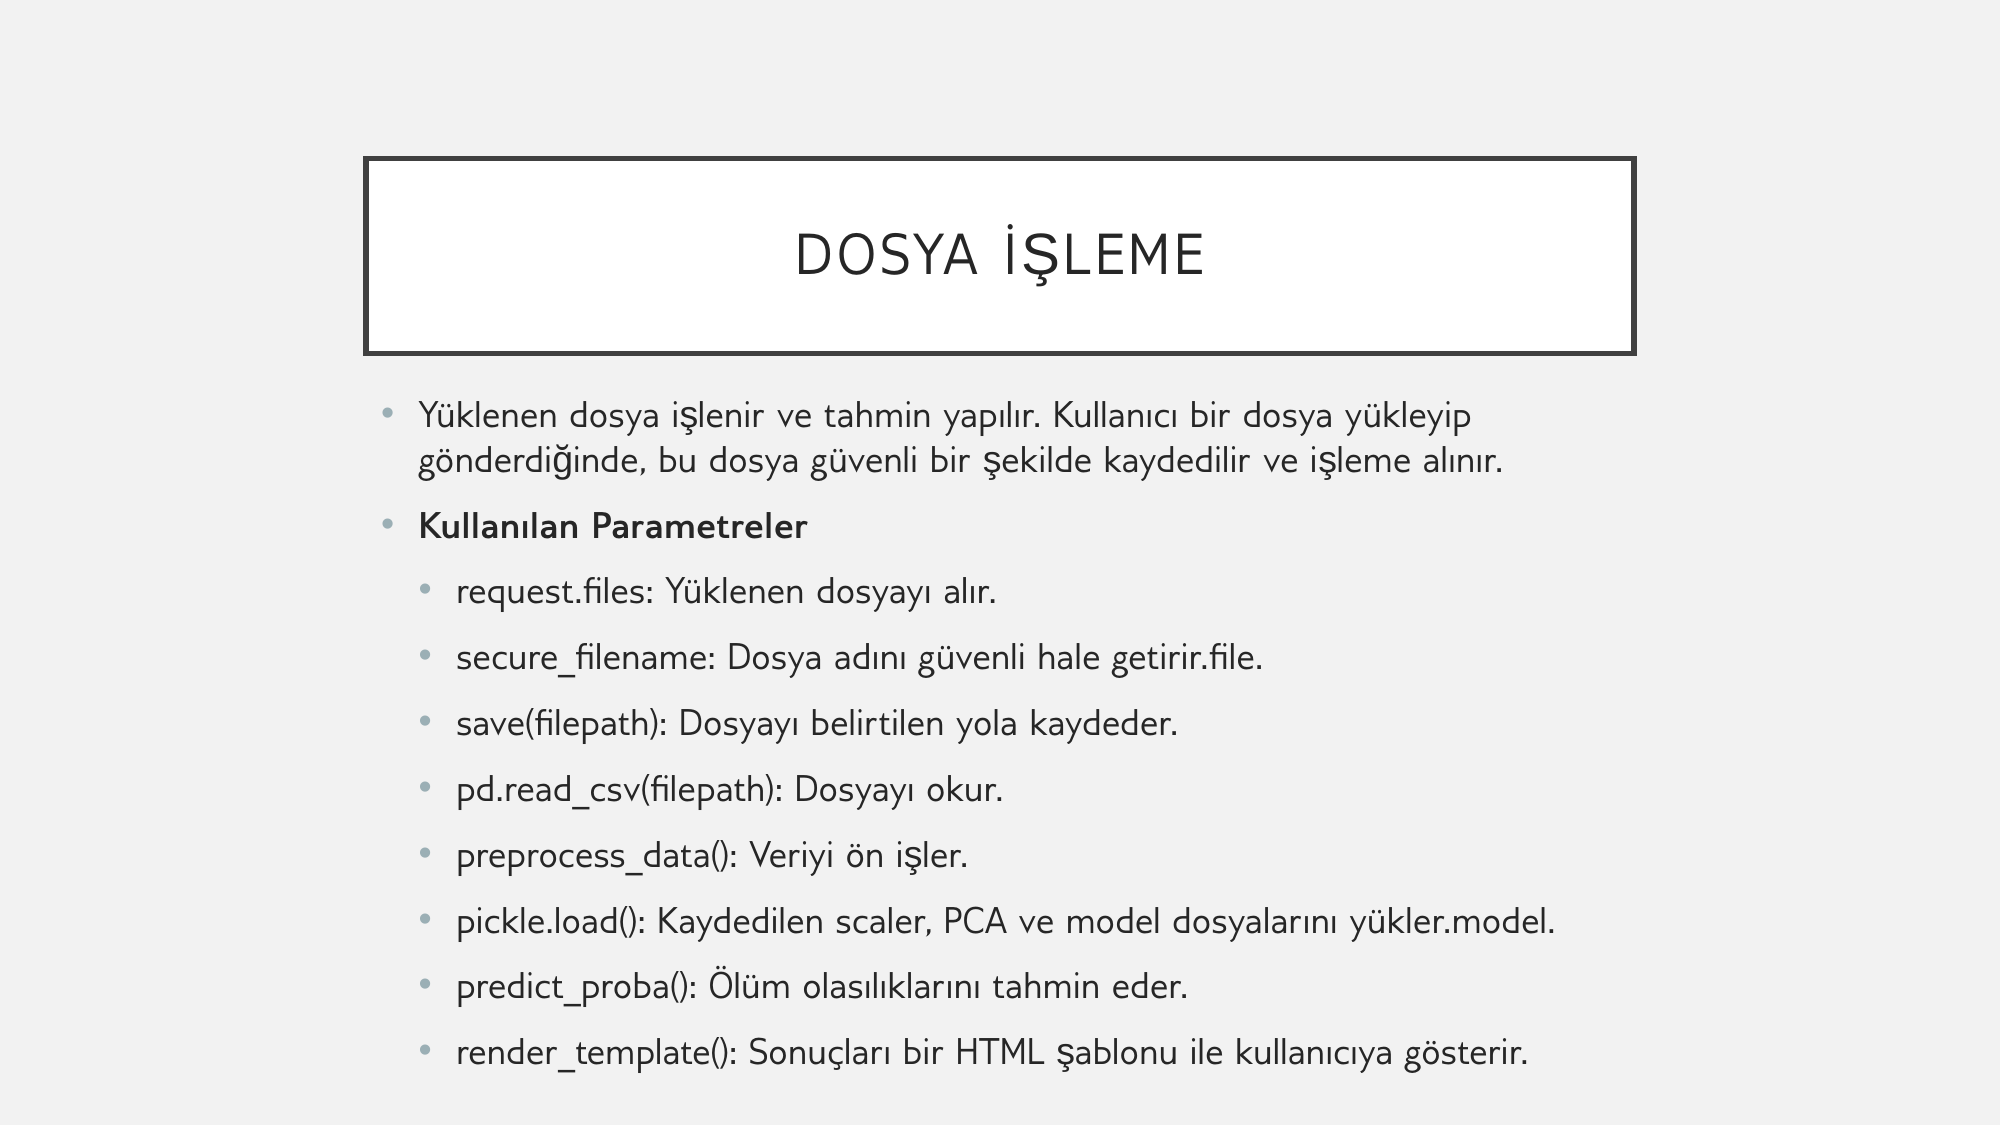

# Dosya İşleme
Yüklenen dosya işlenir ve tahmin yapılır. Kullanıcı bir dosya yükleyip gönderdiğinde, bu dosya güvenli bir şekilde kaydedilir ve işleme alınır.
Kullanılan Parametreler
request.files: Yüklenen dosyayı alır.
secure_filename: Dosya adını güvenli hale getirir.file.
save(filepath): Dosyayı belirtilen yola kaydeder.
pd.read_csv(filepath): Dosyayı okur.
preprocess_data(): Veriyi ön işler.
pickle.load(): Kaydedilen scaler, PCA ve model dosyalarını yükler.model.
predict_proba(): Ölüm olasılıklarını tahmin eder.
render_template(): Sonuçları bir HTML şablonu ile kullanıcıya gösterir.